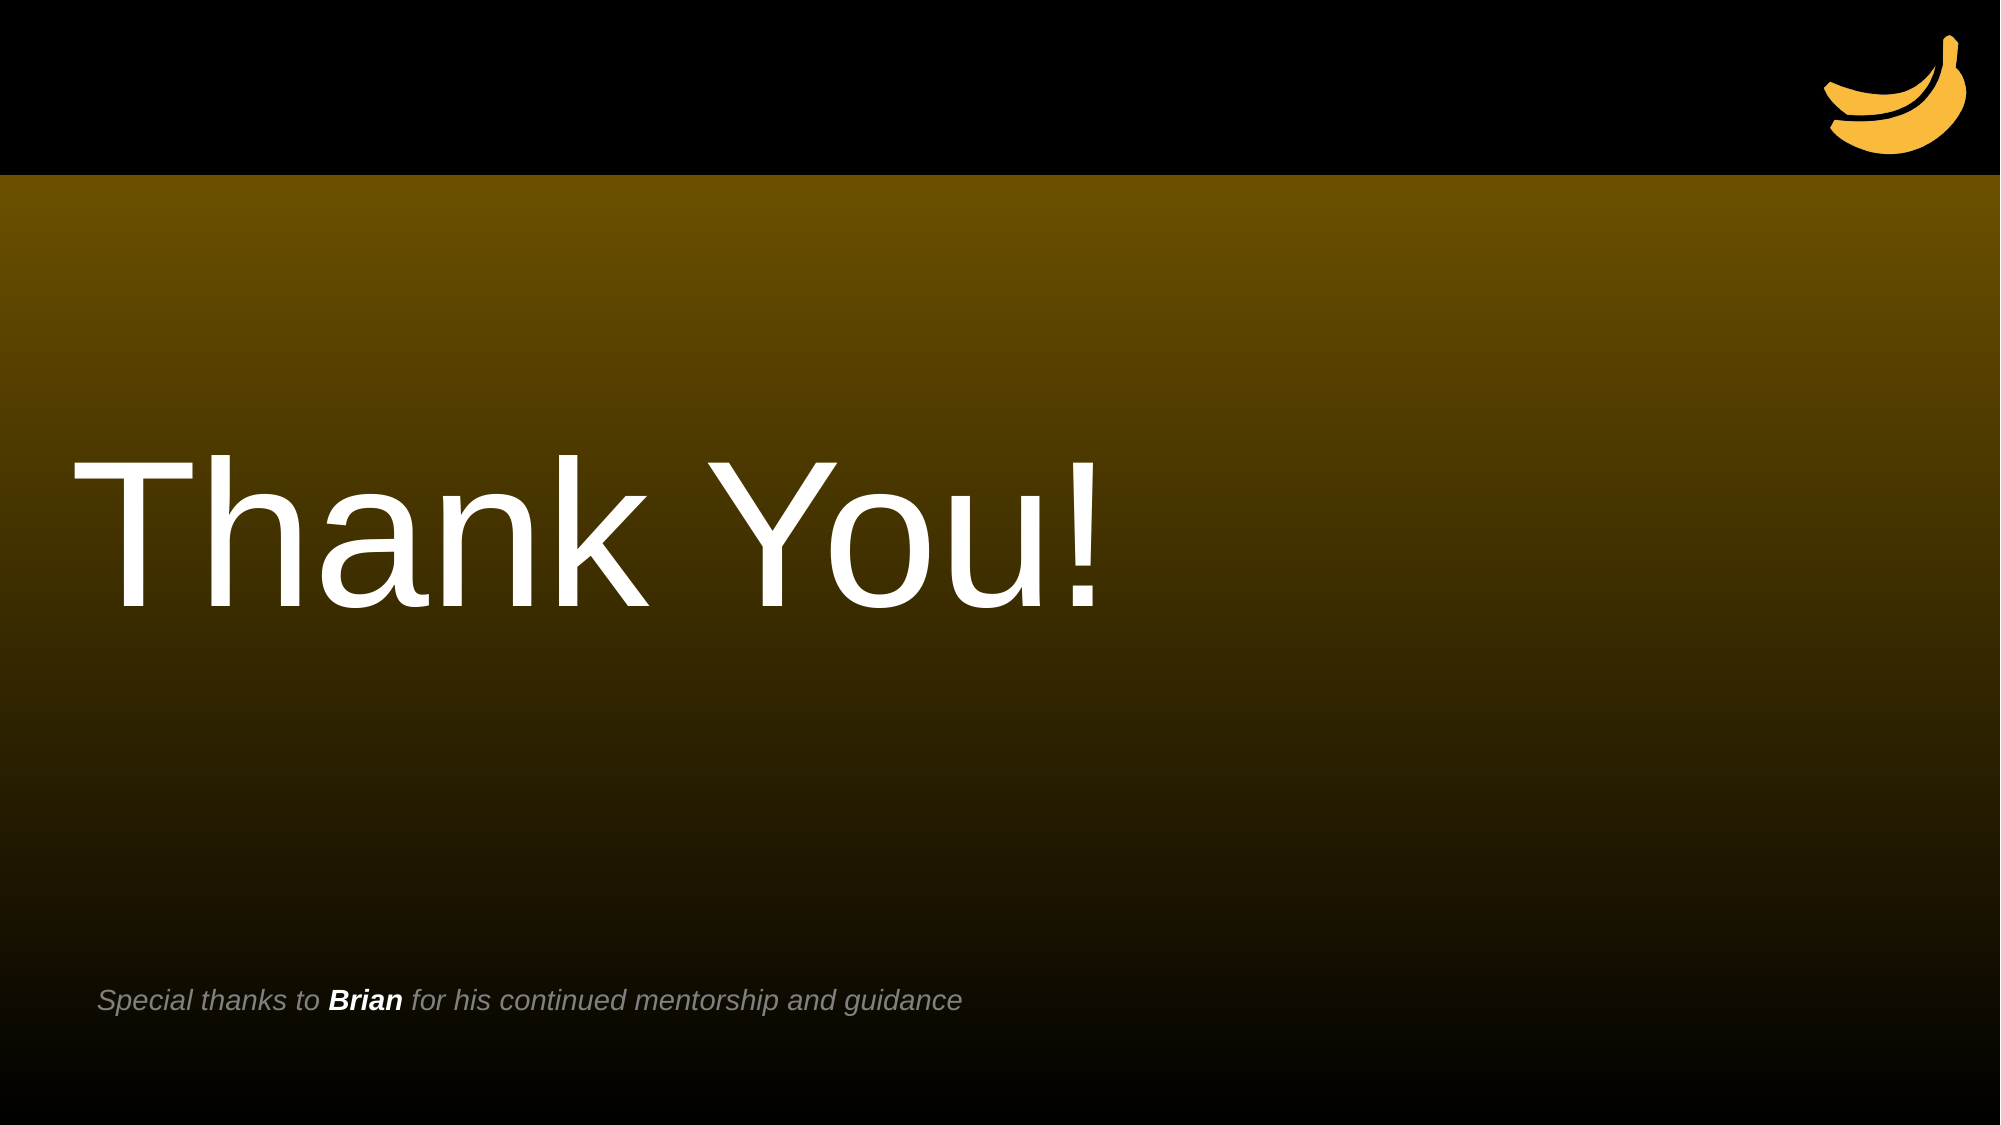

Conclusion
# Thank You!
Special thanks to Brian for his continued mentorship and guidance